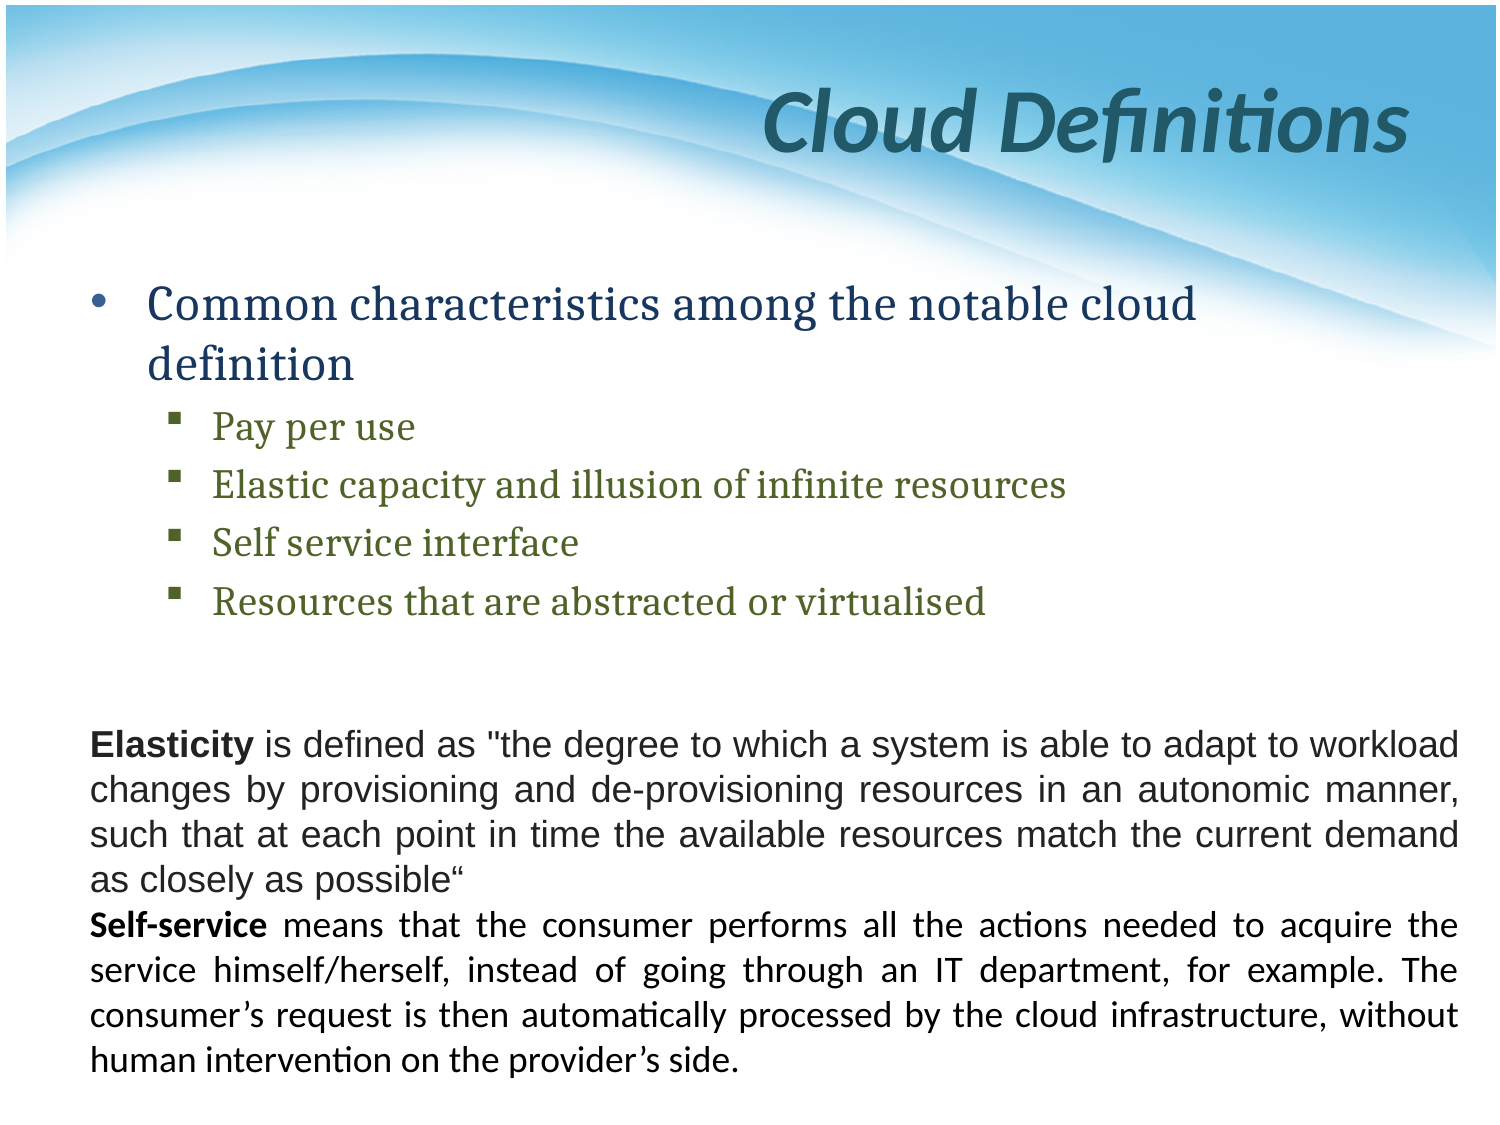

# Cloud Definitions
Common characteristics among the notable cloud definition
Pay per use
Elastic capacity and illusion of infinite resources
Self service interface
Resources that are abstracted or virtualised
Elasticity is defined as "the degree to which a system is able to adapt to workload changes by provisioning and de-provisioning resources in an autonomic manner, such that at each point in time the available resources match the current demand as closely as possible“
Self-service means that the consumer performs all the actions needed to acquire the service himself/herself, instead of going through an IT department, for example. The consumer’s request is then automatically processed by the cloud infrastructure, without human intervention on the provider’s side.